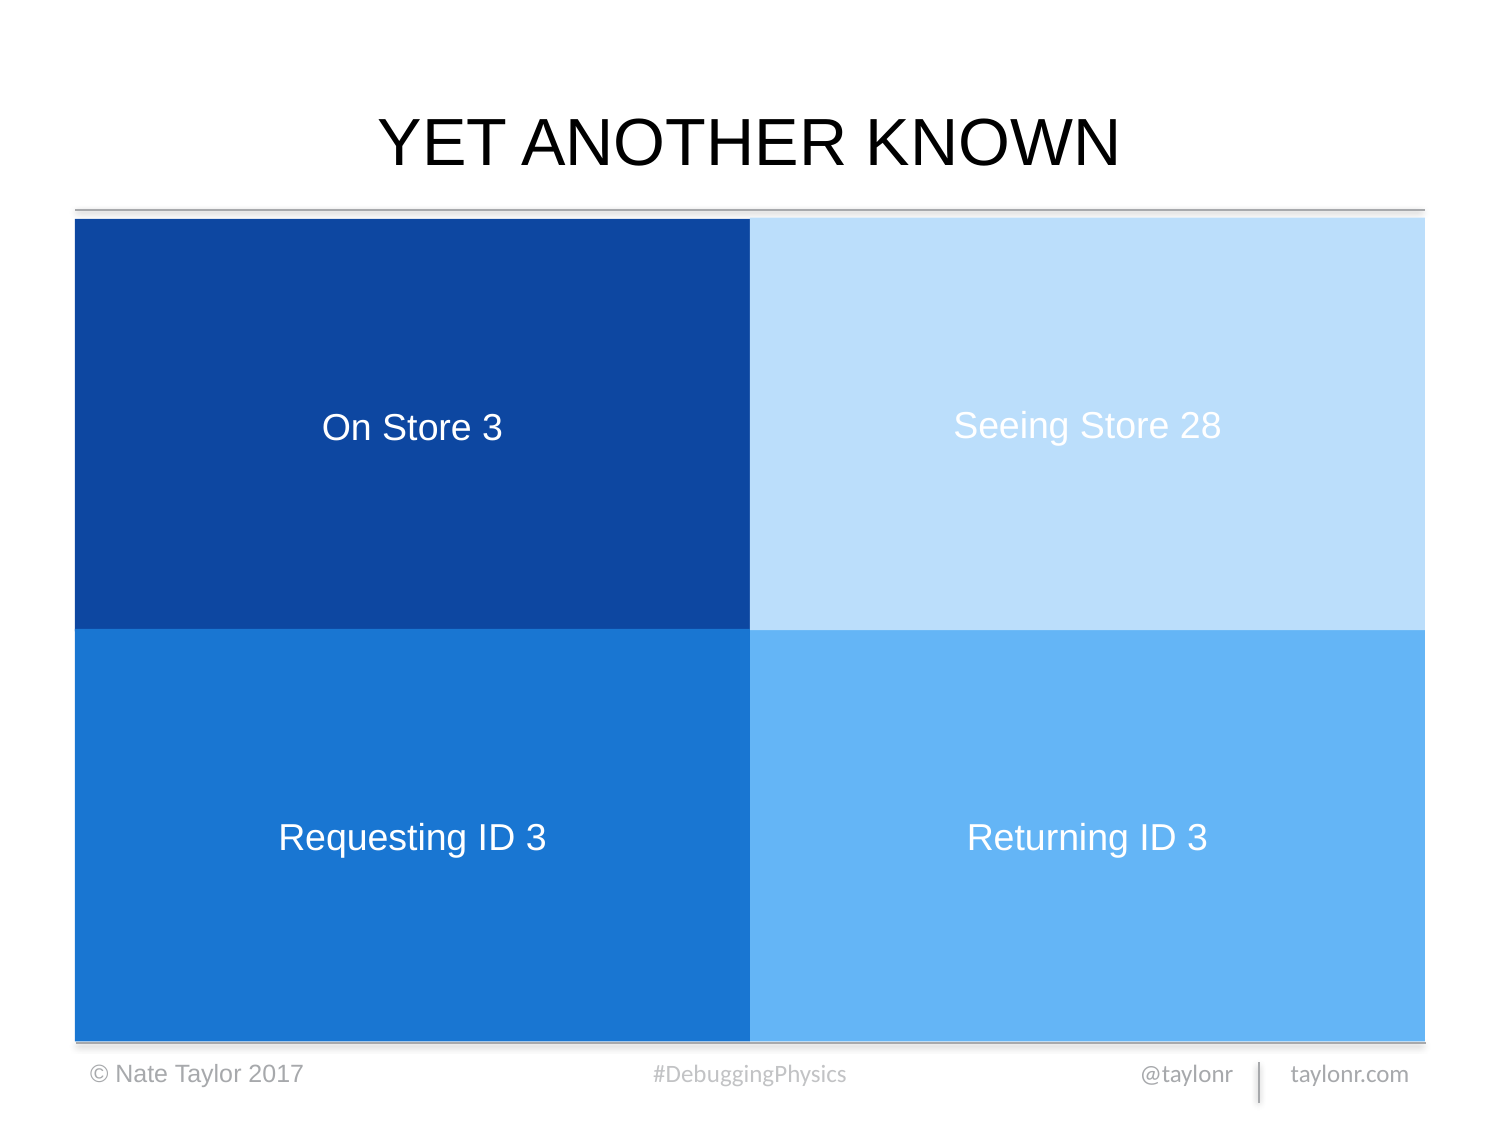

# YET ANOTHER KNOWN
Seeing Store 28
On Store 3
Requesting ID 3
Returning ID 3
© Nate Taylor 2017
#DebuggingPhysics
@taylonr          taylonr.com